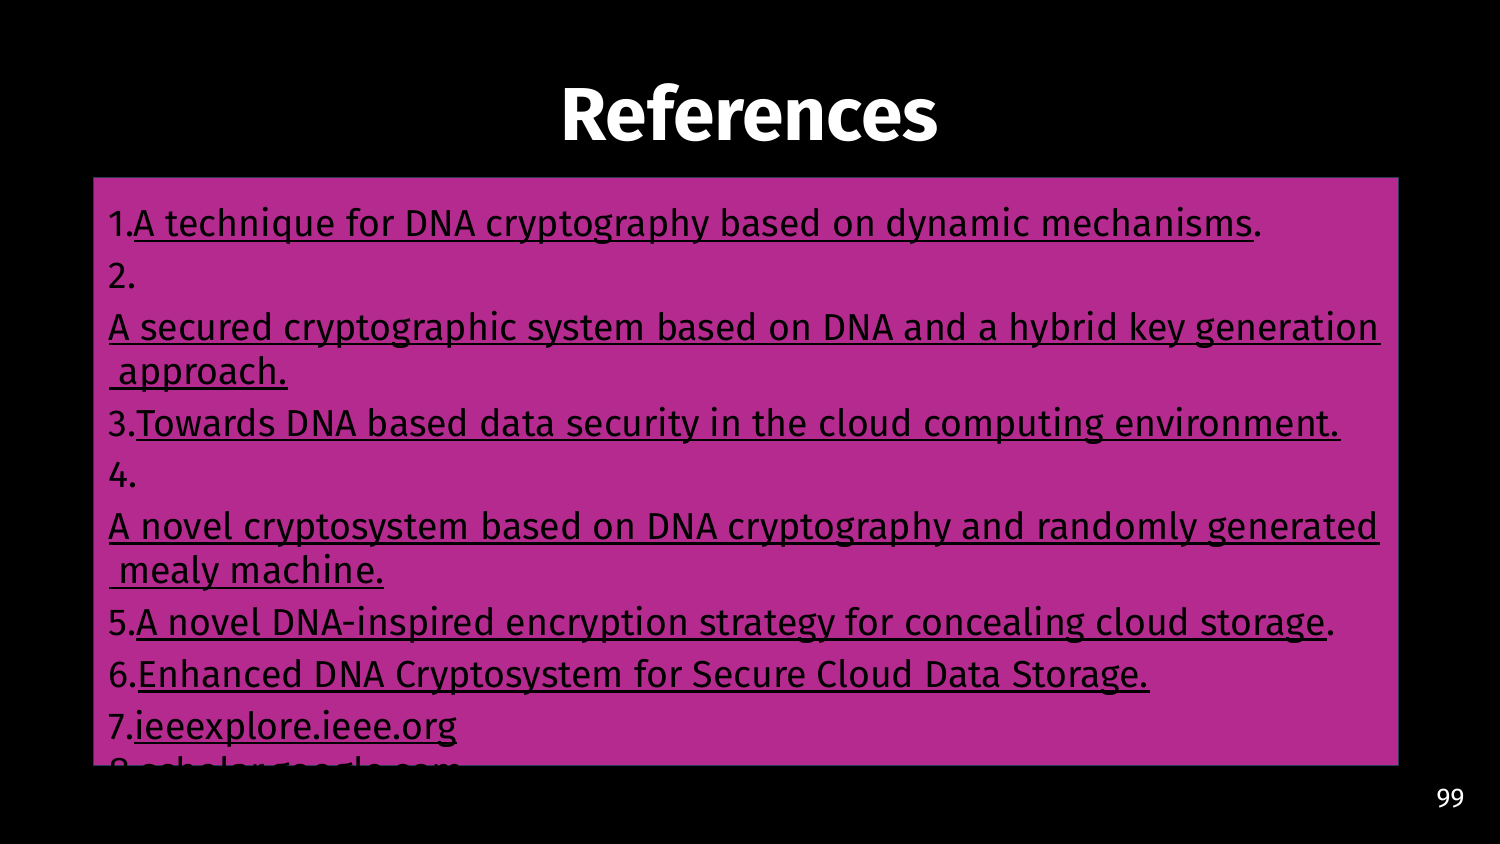

# References
1.A technique for DNA cryptography based on dynamic mechanisms.
2.A secured cryptographic system based on DNA and a hybrid key generation approach.
3.Towards DNA based data security in the cloud computing environment.
4.A novel cryptosystem based on DNA cryptography and randomly generated mealy machine.
5.A novel DNA-inspired encryption strategy for concealing cloud storage.
6.Enhanced DNA Cryptosystem for Secure Cloud Data Storage.
7.ieeexplore.ieee.org
8.scholar.google.com

99